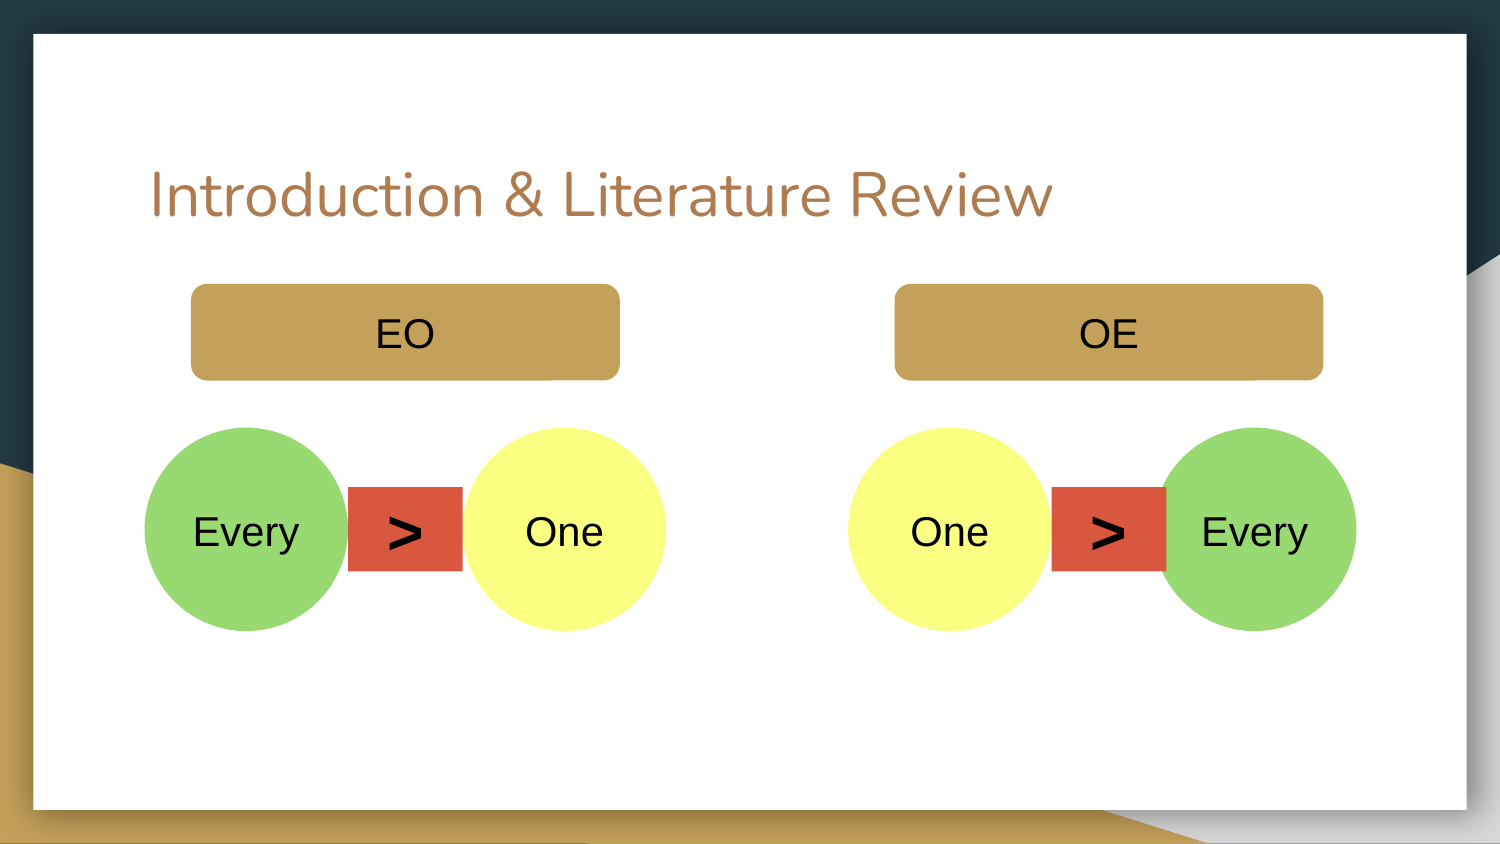

# Introduction & Literature Review
EO
OE
Every
One
One
Every
>
>